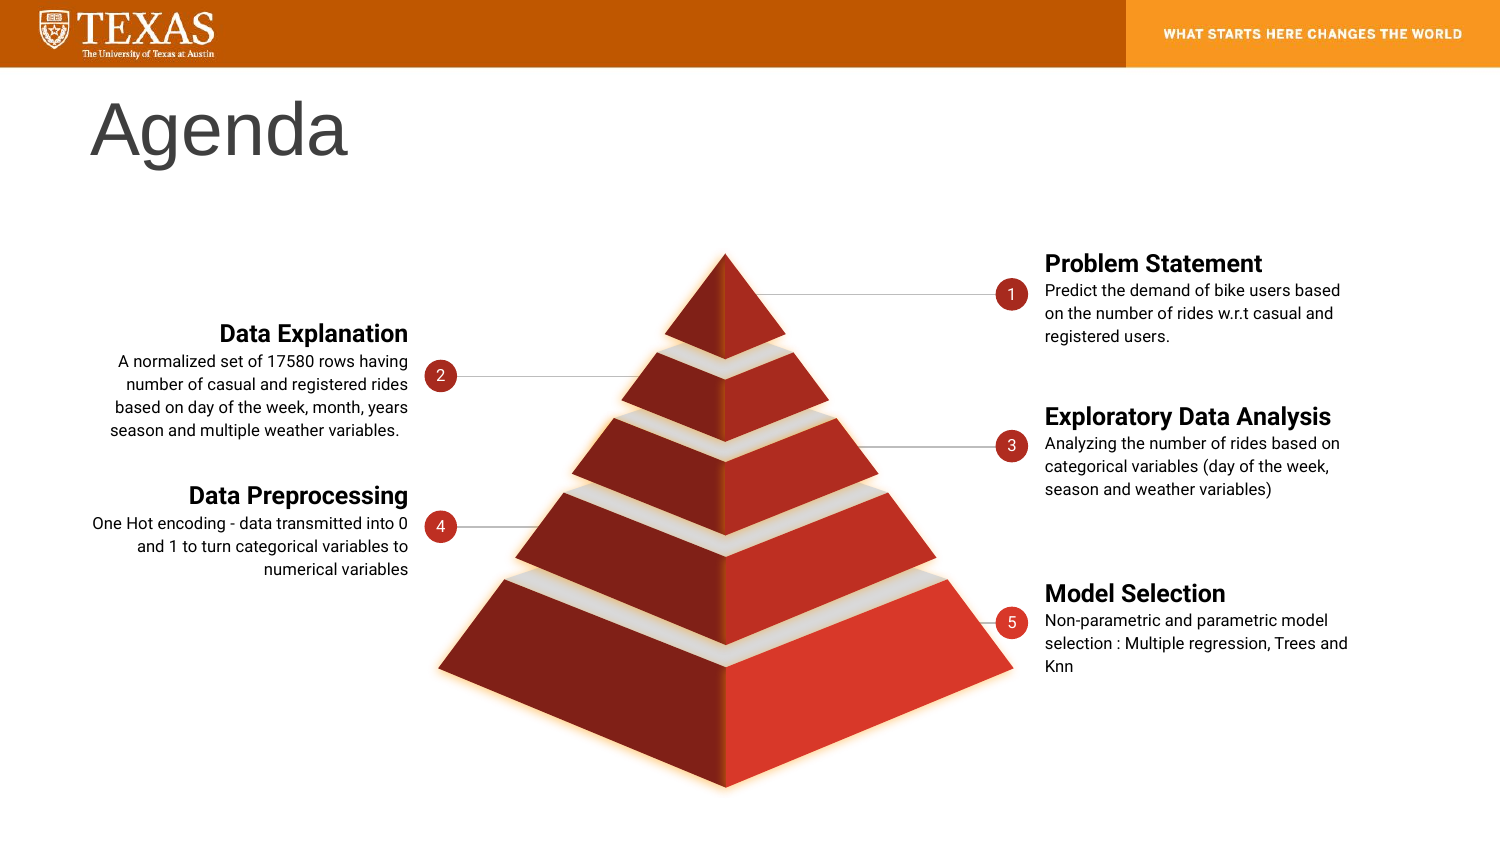

# Agenda
Problem Statement
Predict the demand of bike users based on the number of rides w.r.t casual and registered users.
1

Data Explanation
A normalized set of 17580 rows having number of casual and registered rides based on day of the week, month, years season and multiple weather variables.
2

Exploratory Data Analysis
Analyzing the number of rides based on categorical variables (day of the week, season and weather variables)
3

Data Preprocessing
One Hot encoding - data transmitted into 0 and 1 to turn categorical variables to numerical variables
4

Model Selection
Non-parametric and parametric model selection : Multiple regression, Trees and Knn
5